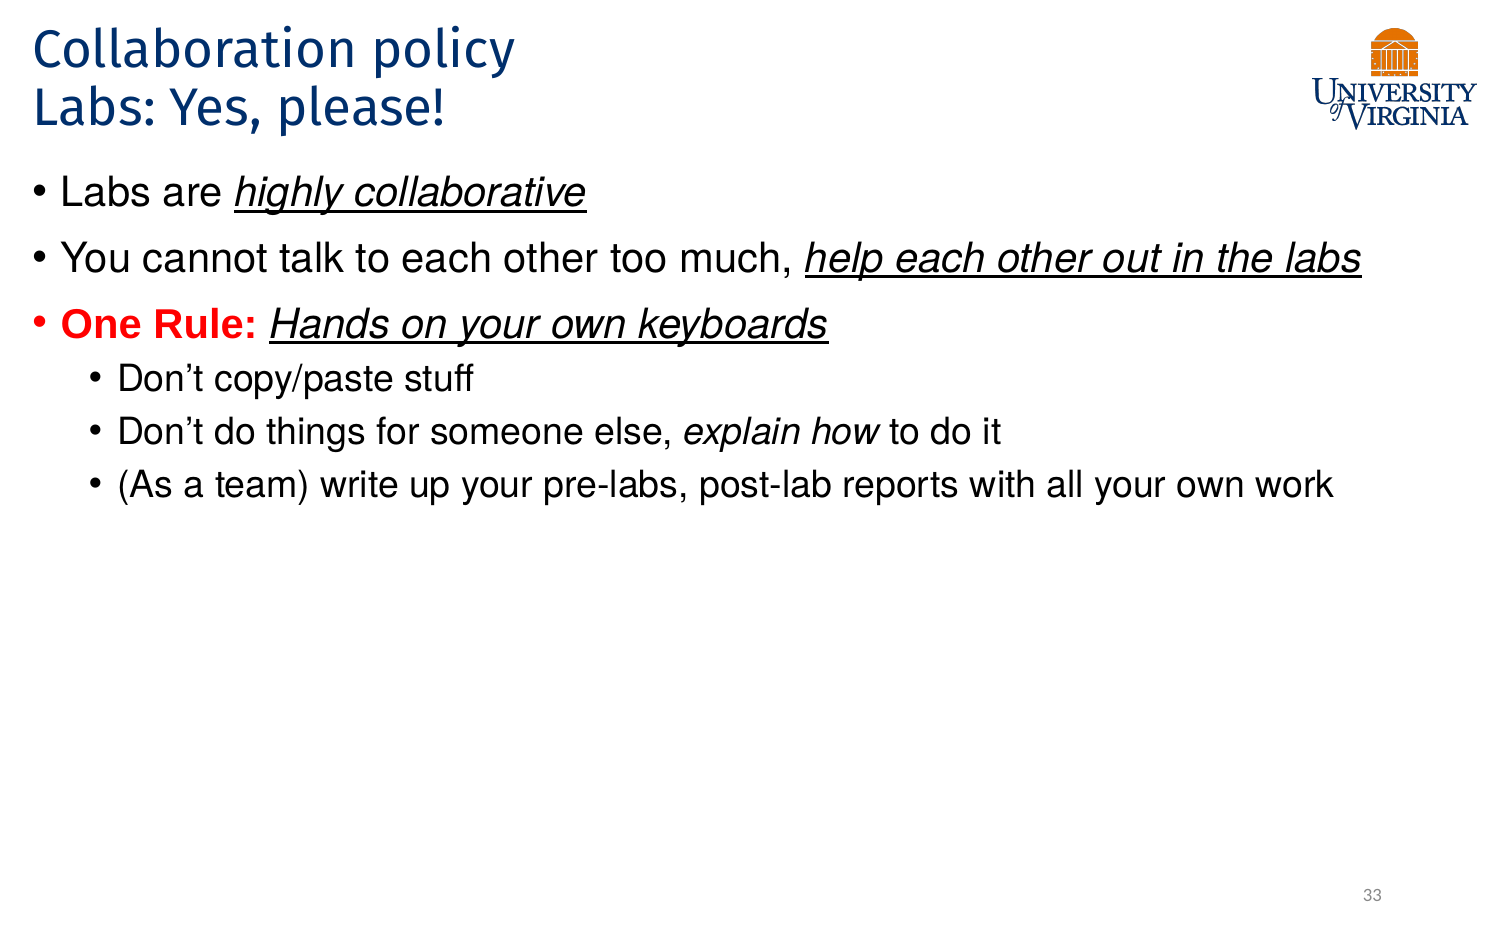

# Collaboration policy Labs: Yes, please!
Labs are highly collaborative
You cannot talk to each other too much, help each other out in the labs
One Rule: Hands on your own keyboards
Don’t copy/paste stuff
Don’t do things for someone else, explain how to do it
(As a team) write up your pre-labs, post-lab reports with all your own work
33